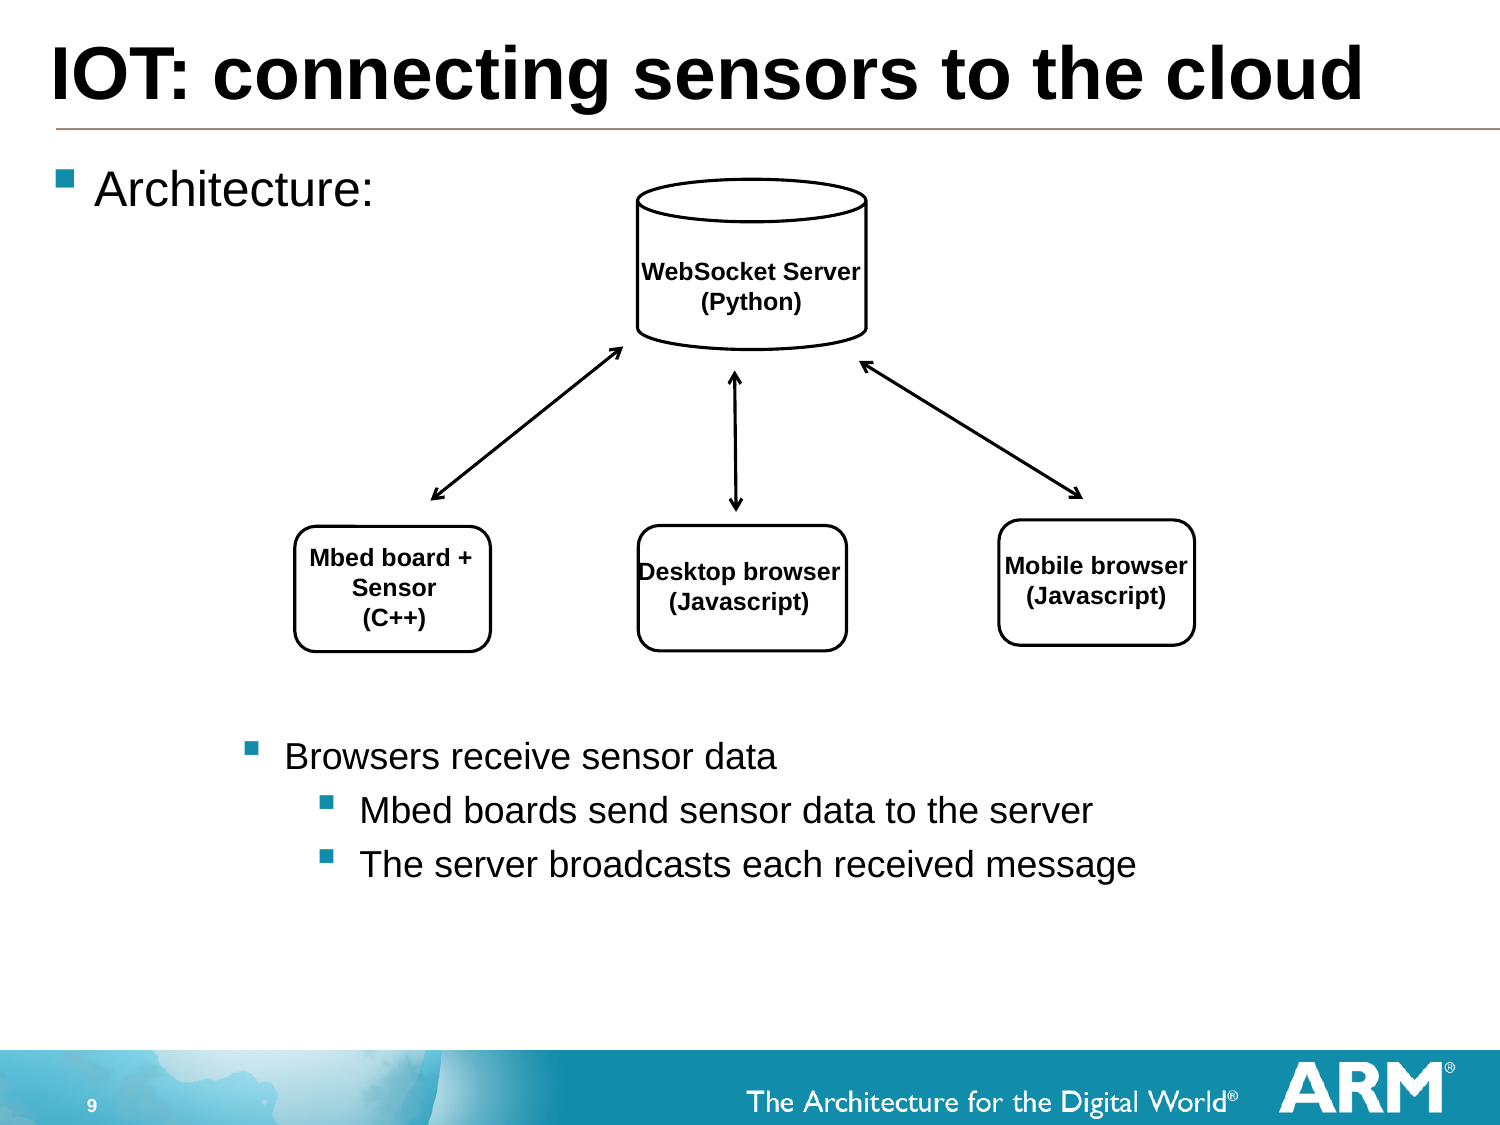

# IOT: connecting sensors to the cloud
Architecture:

WebSocket Server
(Python)

Mbed board +
Sensor
(C++)
Mobile browser
(Javascript)
Desktop browser
(Javascript)
Browsers receive sensor data
Mbed boards send sensor data to the server
The server broadcasts each received message